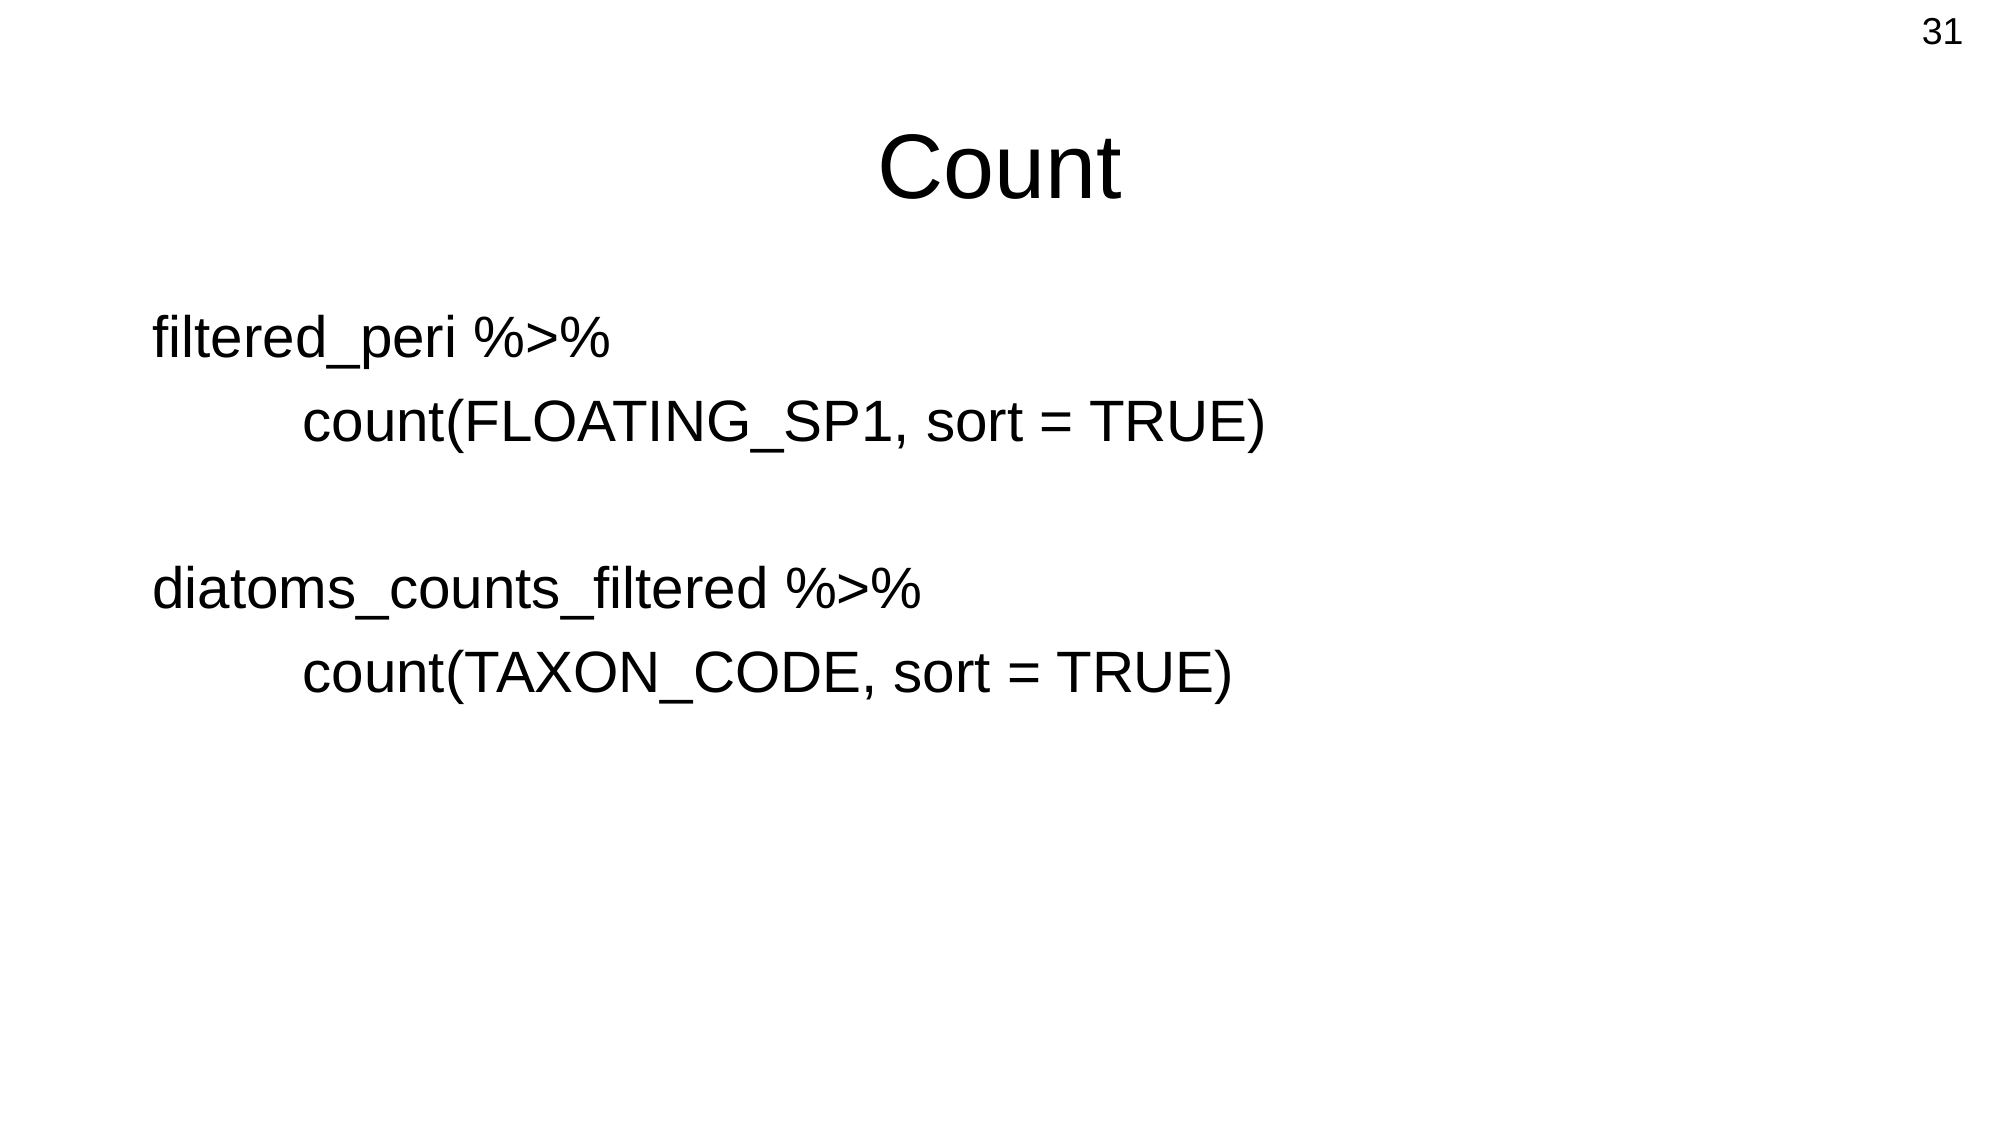

31
# Count
filtered_peri %>%
 	count(FLOATING_SP1, sort = TRUE)

diatoms_counts_filtered %>%
	count(TAXON_CODE, sort = TRUE)